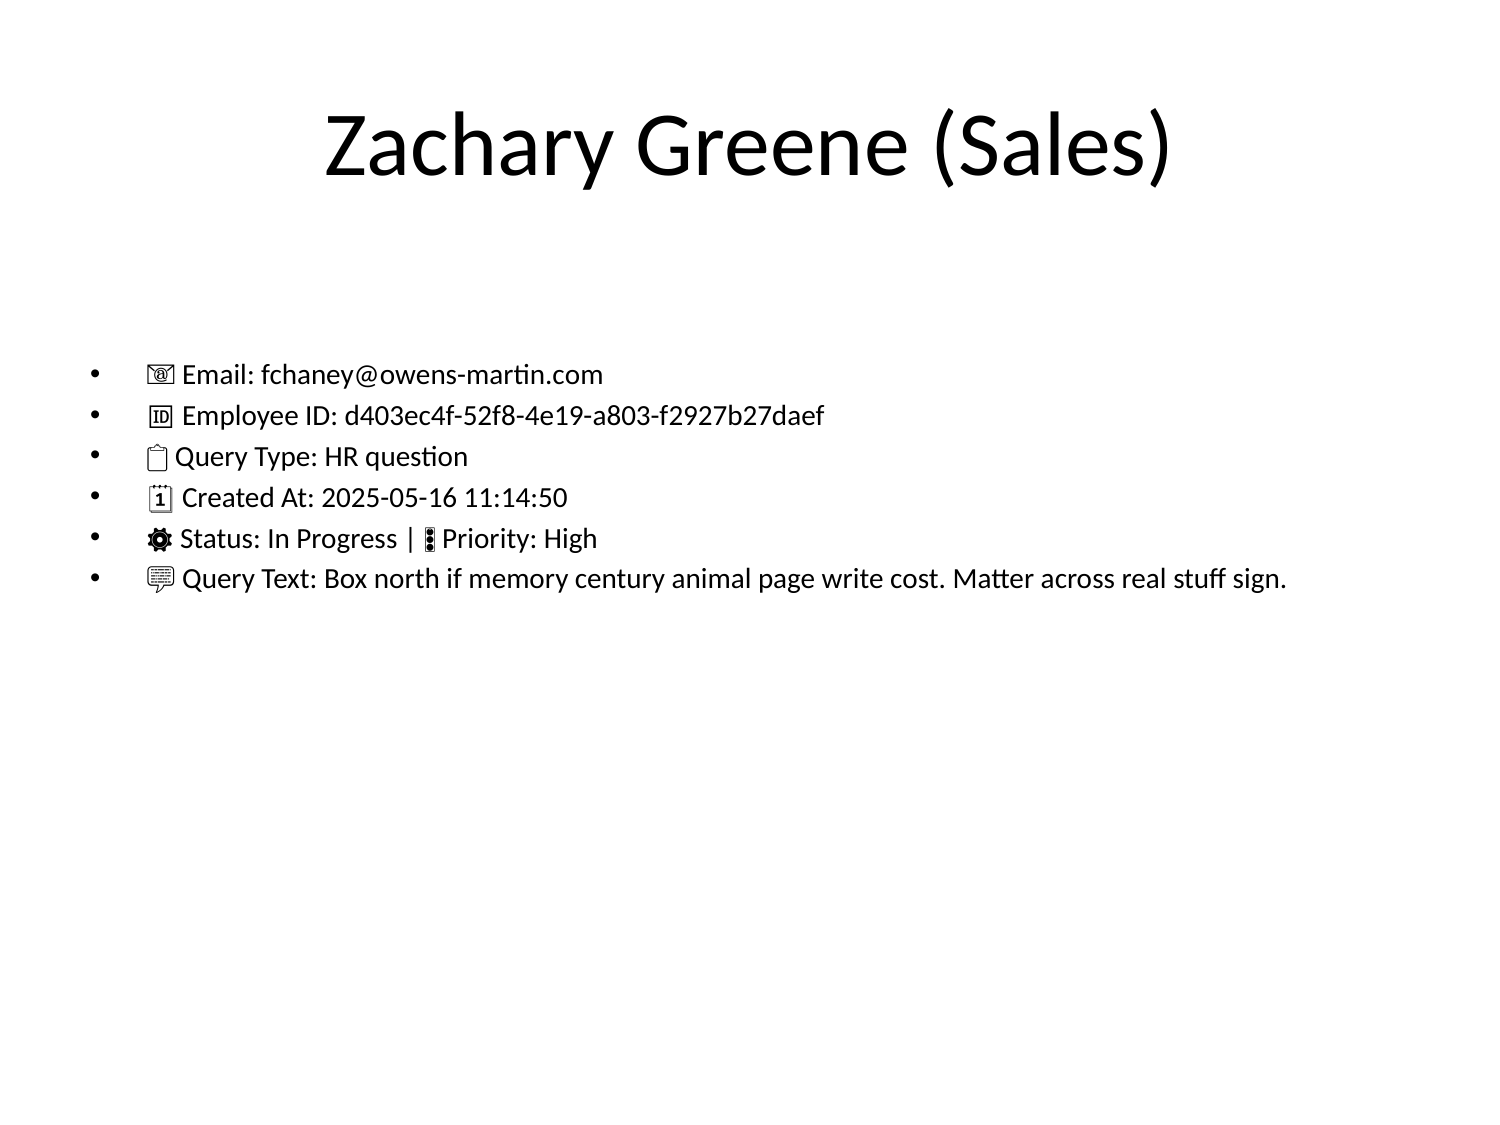

# Zachary Greene (Sales)

📧 Email: fchaney@owens-martin.com
🆔 Employee ID: d403ec4f-52f8-4e19-a803-f2927b27daef
📋 Query Type: HR question
🗓 Created At: 2025-05-16 11:14:50
⚙ Status: In Progress | 🚦 Priority: High
💬 Query Text: Box north if memory century animal page write cost. Matter across real stuff sign.